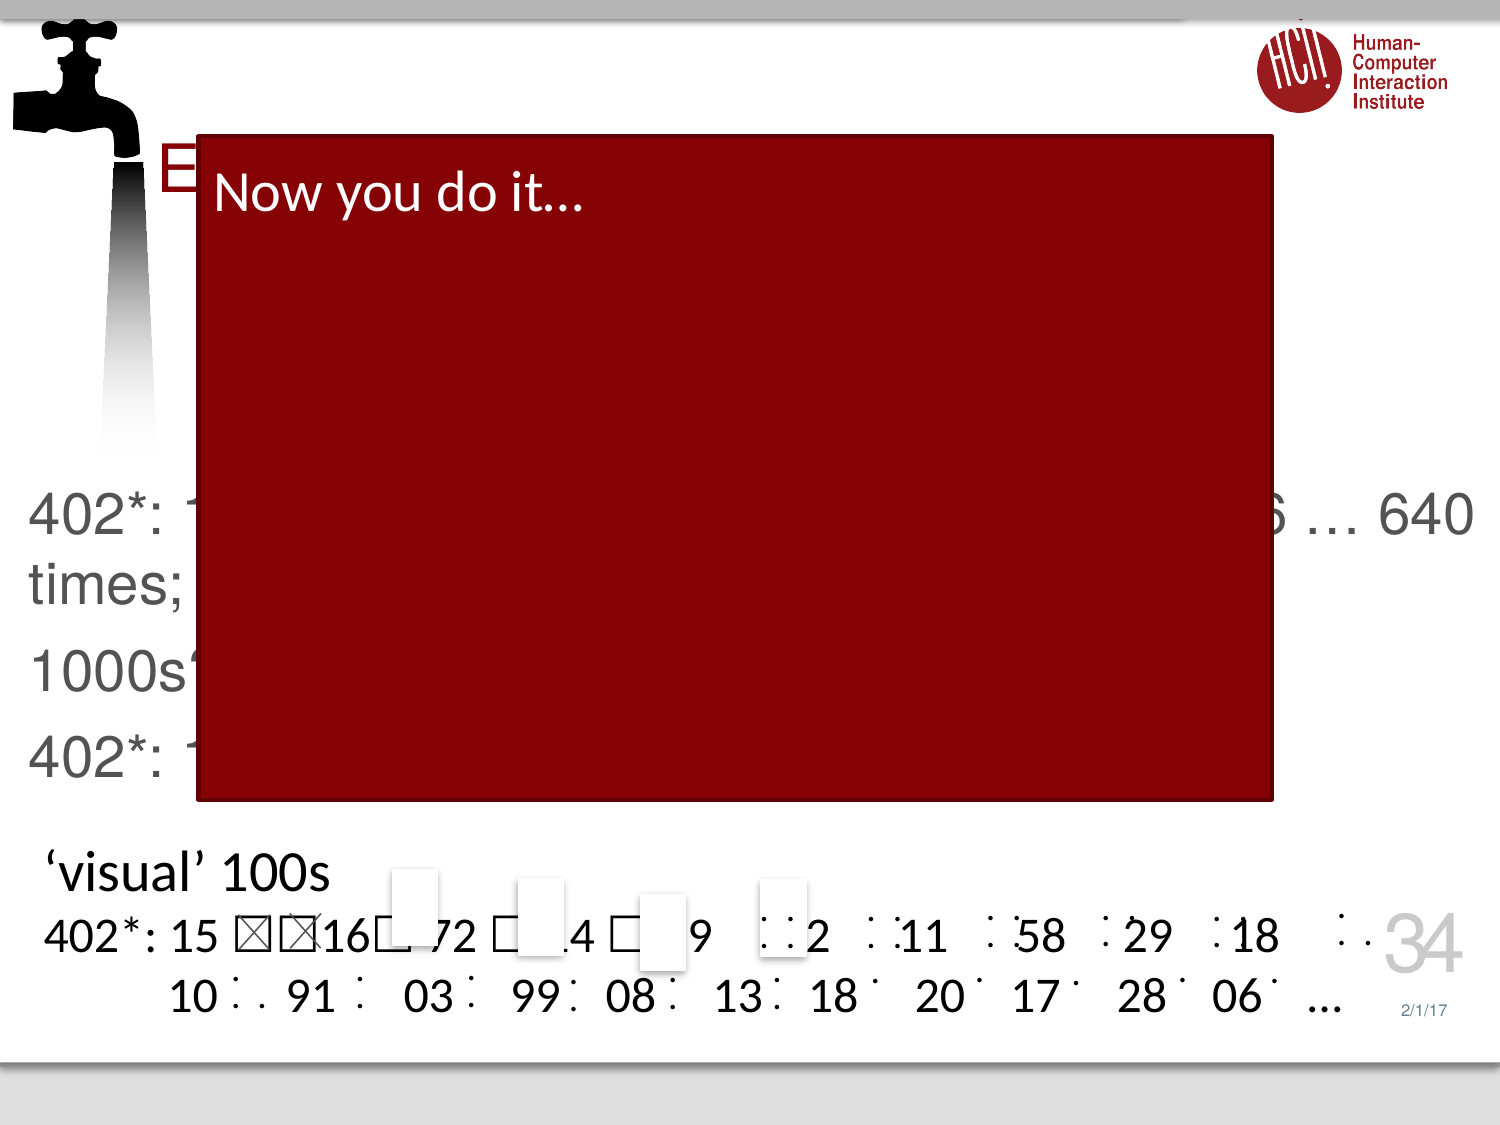

# Exercise: Stem and Leaf of Zip?
Now you do it…
			What about column 1-4’- data?

402*: 15 15 15 15 15 15 15 15 … 2034 times; 16 … 640 times; …
1000s? (round up?)
402*: 15 15 16 …

‘visual’ 100s
402*: 15 ☐☐16☐ 72 ☐ 14 ☐ 19      12      11      58     29     18
           10      91      03     99    08     13    18     20    17     28    06    …

.
.  .
.  .
.  .
.  .
.  .
.  .
.  .
.  .
.  .
.  .
.  .

34
.
.
.
.  .
.
.
.

.

.
.
.
.

.

.

.
.
.

2/1/17